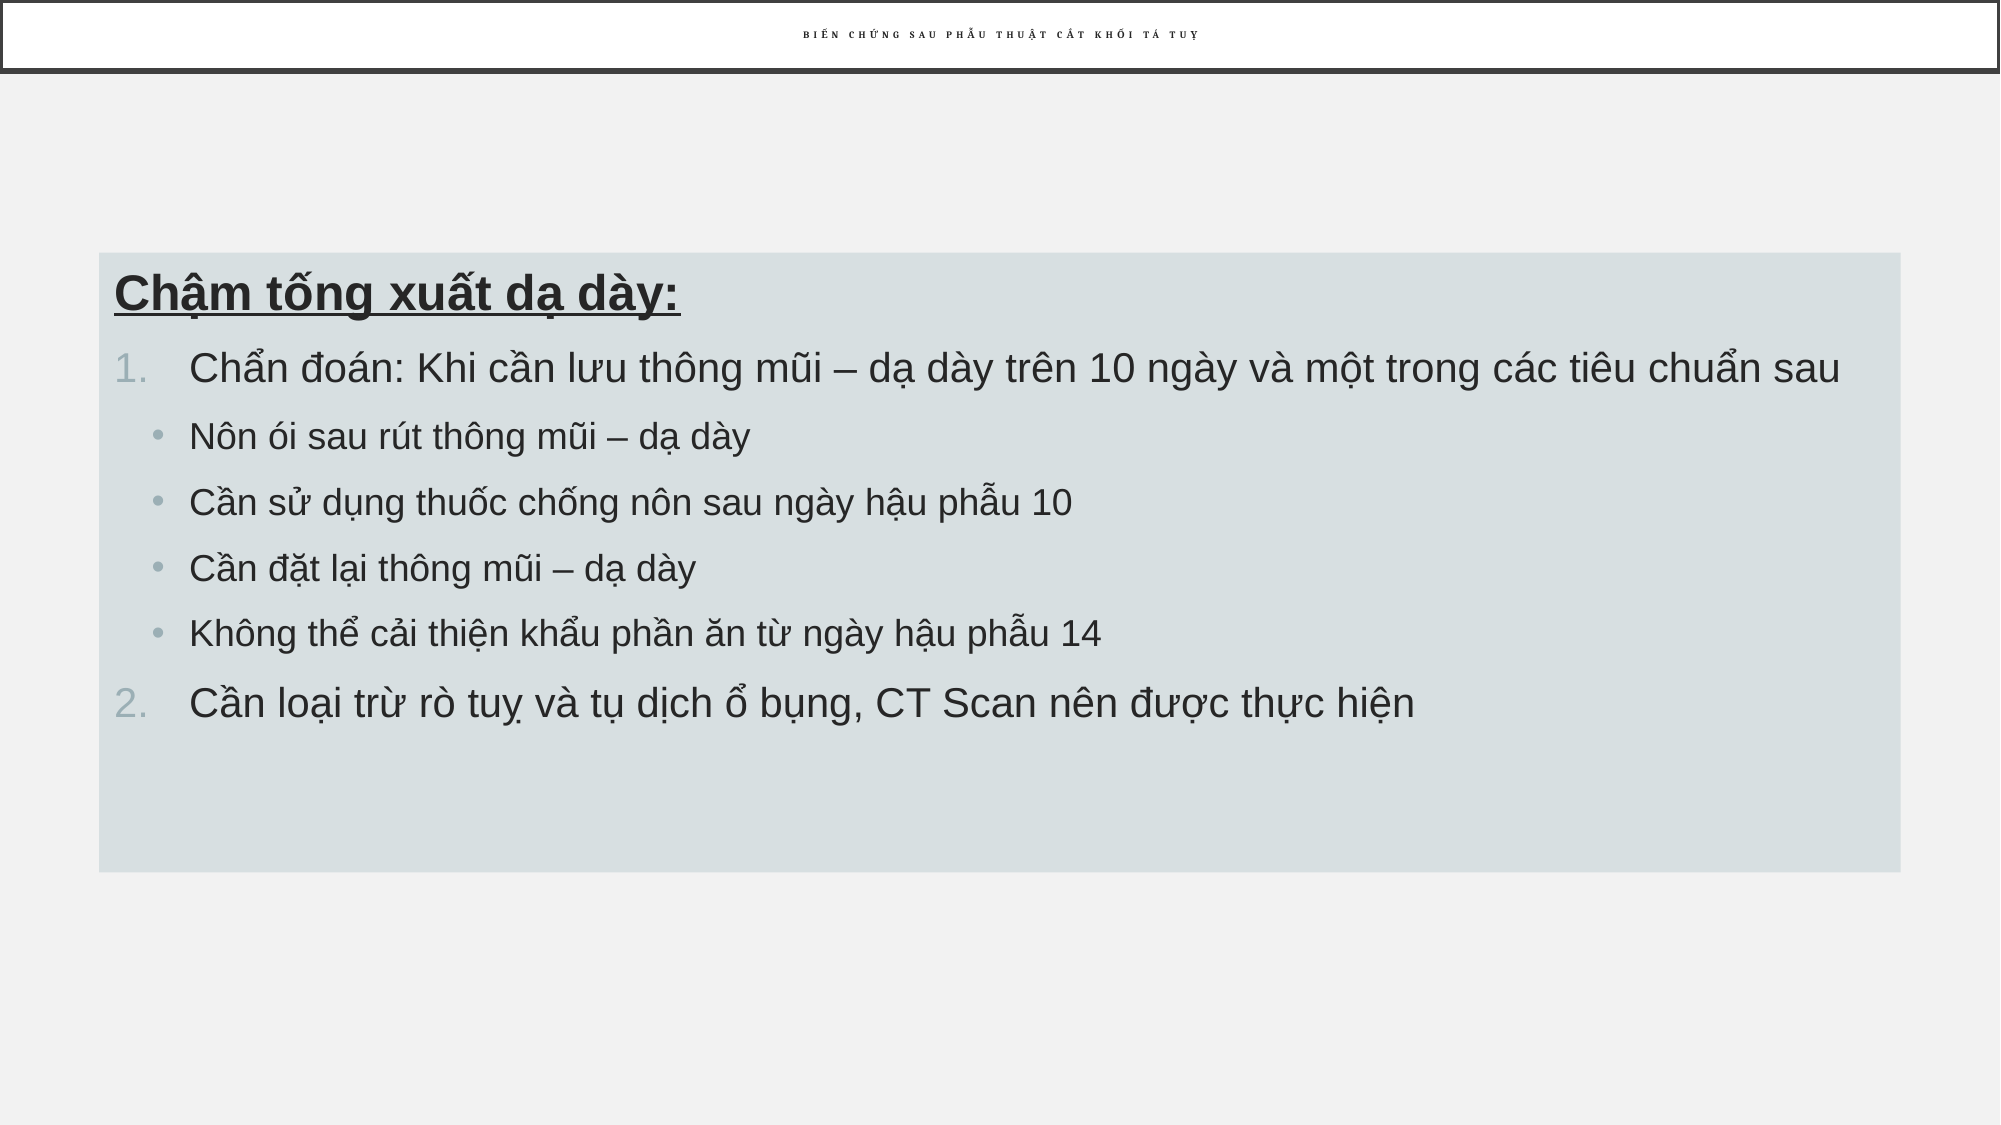

# Biến chứng sau phẫu thuật cắt khối tá tuỵ
Chậm tống xuất dạ dày:
Chẩn đoán: Khi cần lưu thông mũi – dạ dày trên 10 ngày và một trong các tiêu chuẩn sau
Nôn ói sau rút thông mũi – dạ dày
Cần sử dụng thuốc chống nôn sau ngày hậu phẫu 10
Cần đặt lại thông mũi – dạ dày
Không thể cải thiện khẩu phần ăn từ ngày hậu phẫu 14
Cần loại trừ rò tuỵ và tụ dịch ổ bụng, CT Scan nên được thực hiện